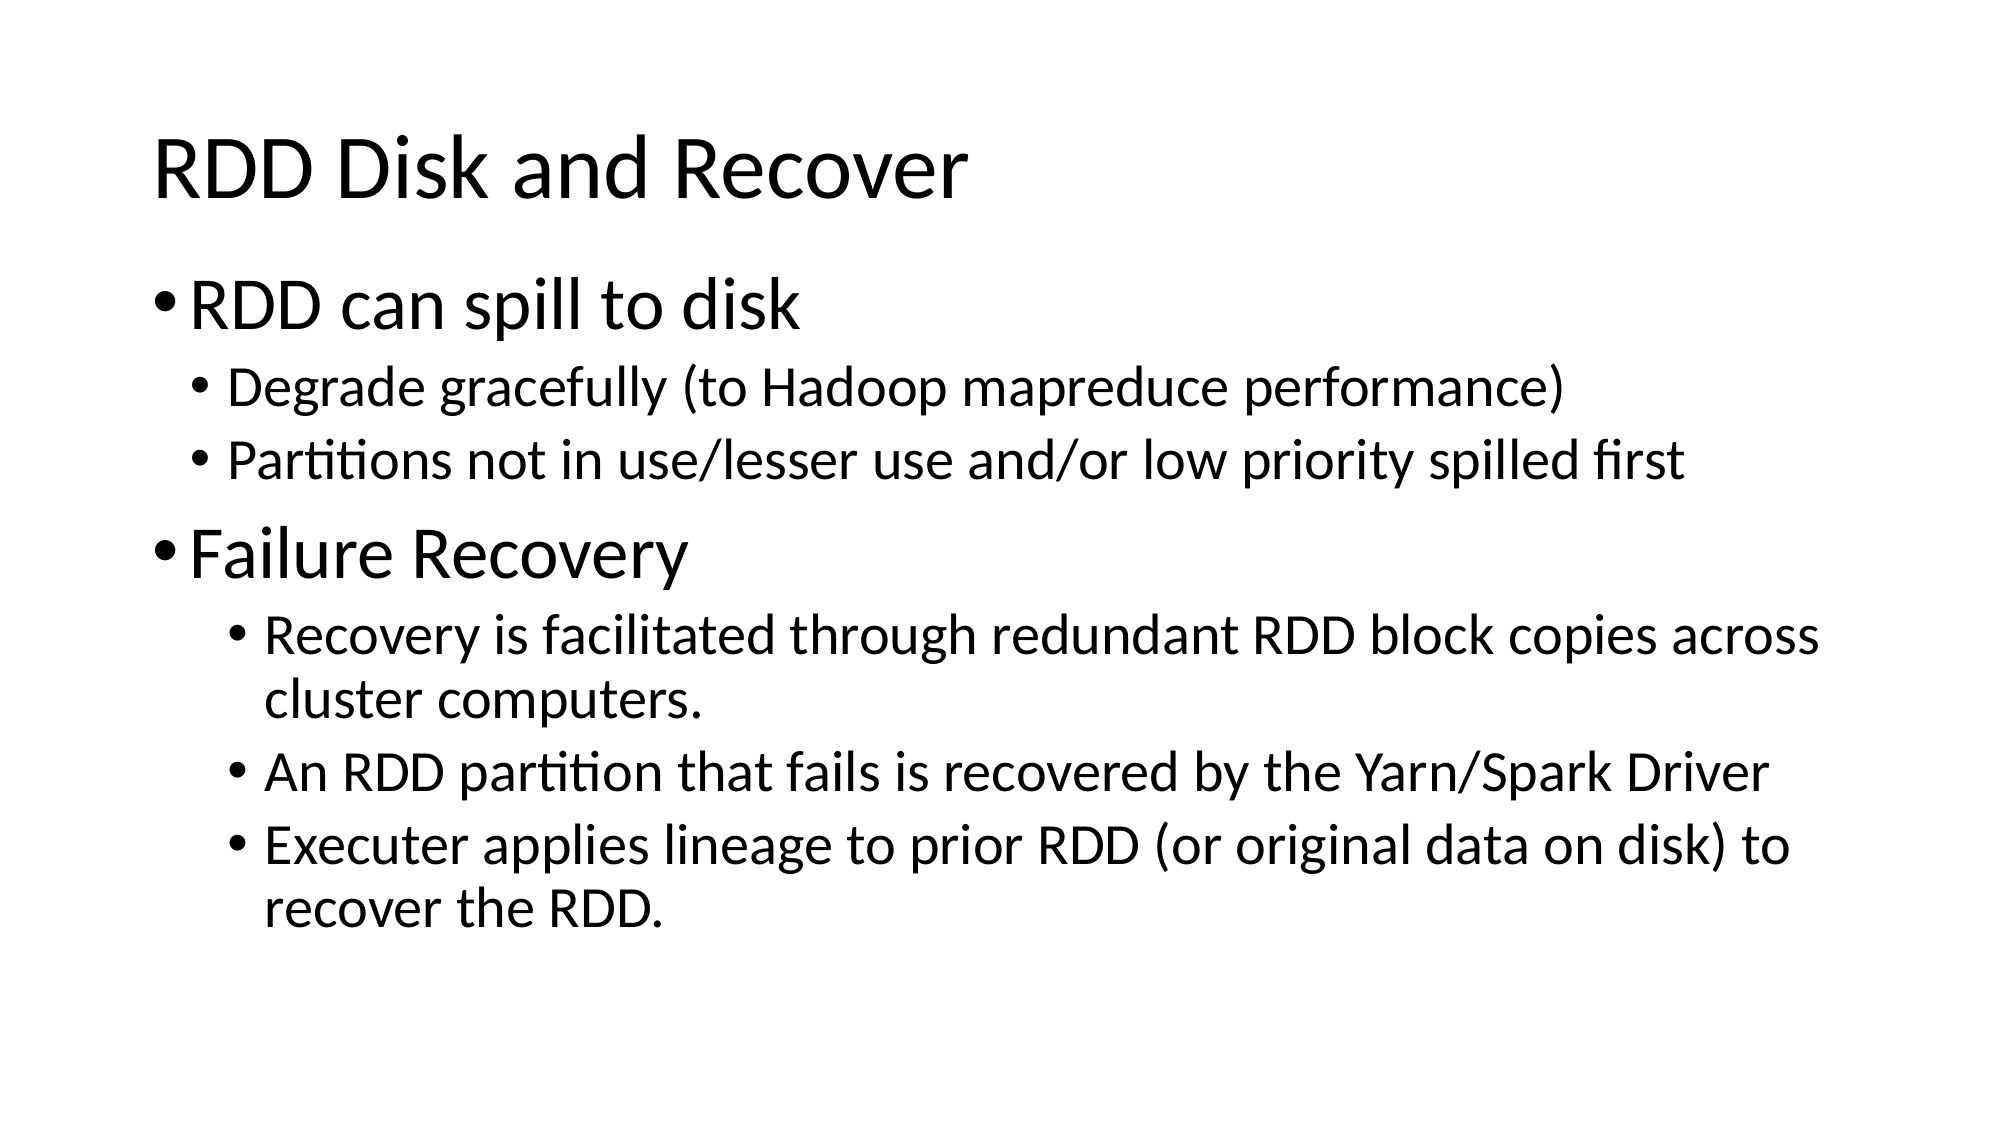

# RDD Disk and Recover
RDD can spill to disk
Degrade gracefully (to Hadoop mapreduce performance)
Partitions not in use/lesser use and/or low priority spilled first
Failure Recovery
Recovery is facilitated through redundant RDD block copies across cluster computers.
An RDD partition that fails is recovered by the Yarn/Spark Driver
Executer applies lineage to prior RDD (or original data on disk) to recover the RDD.